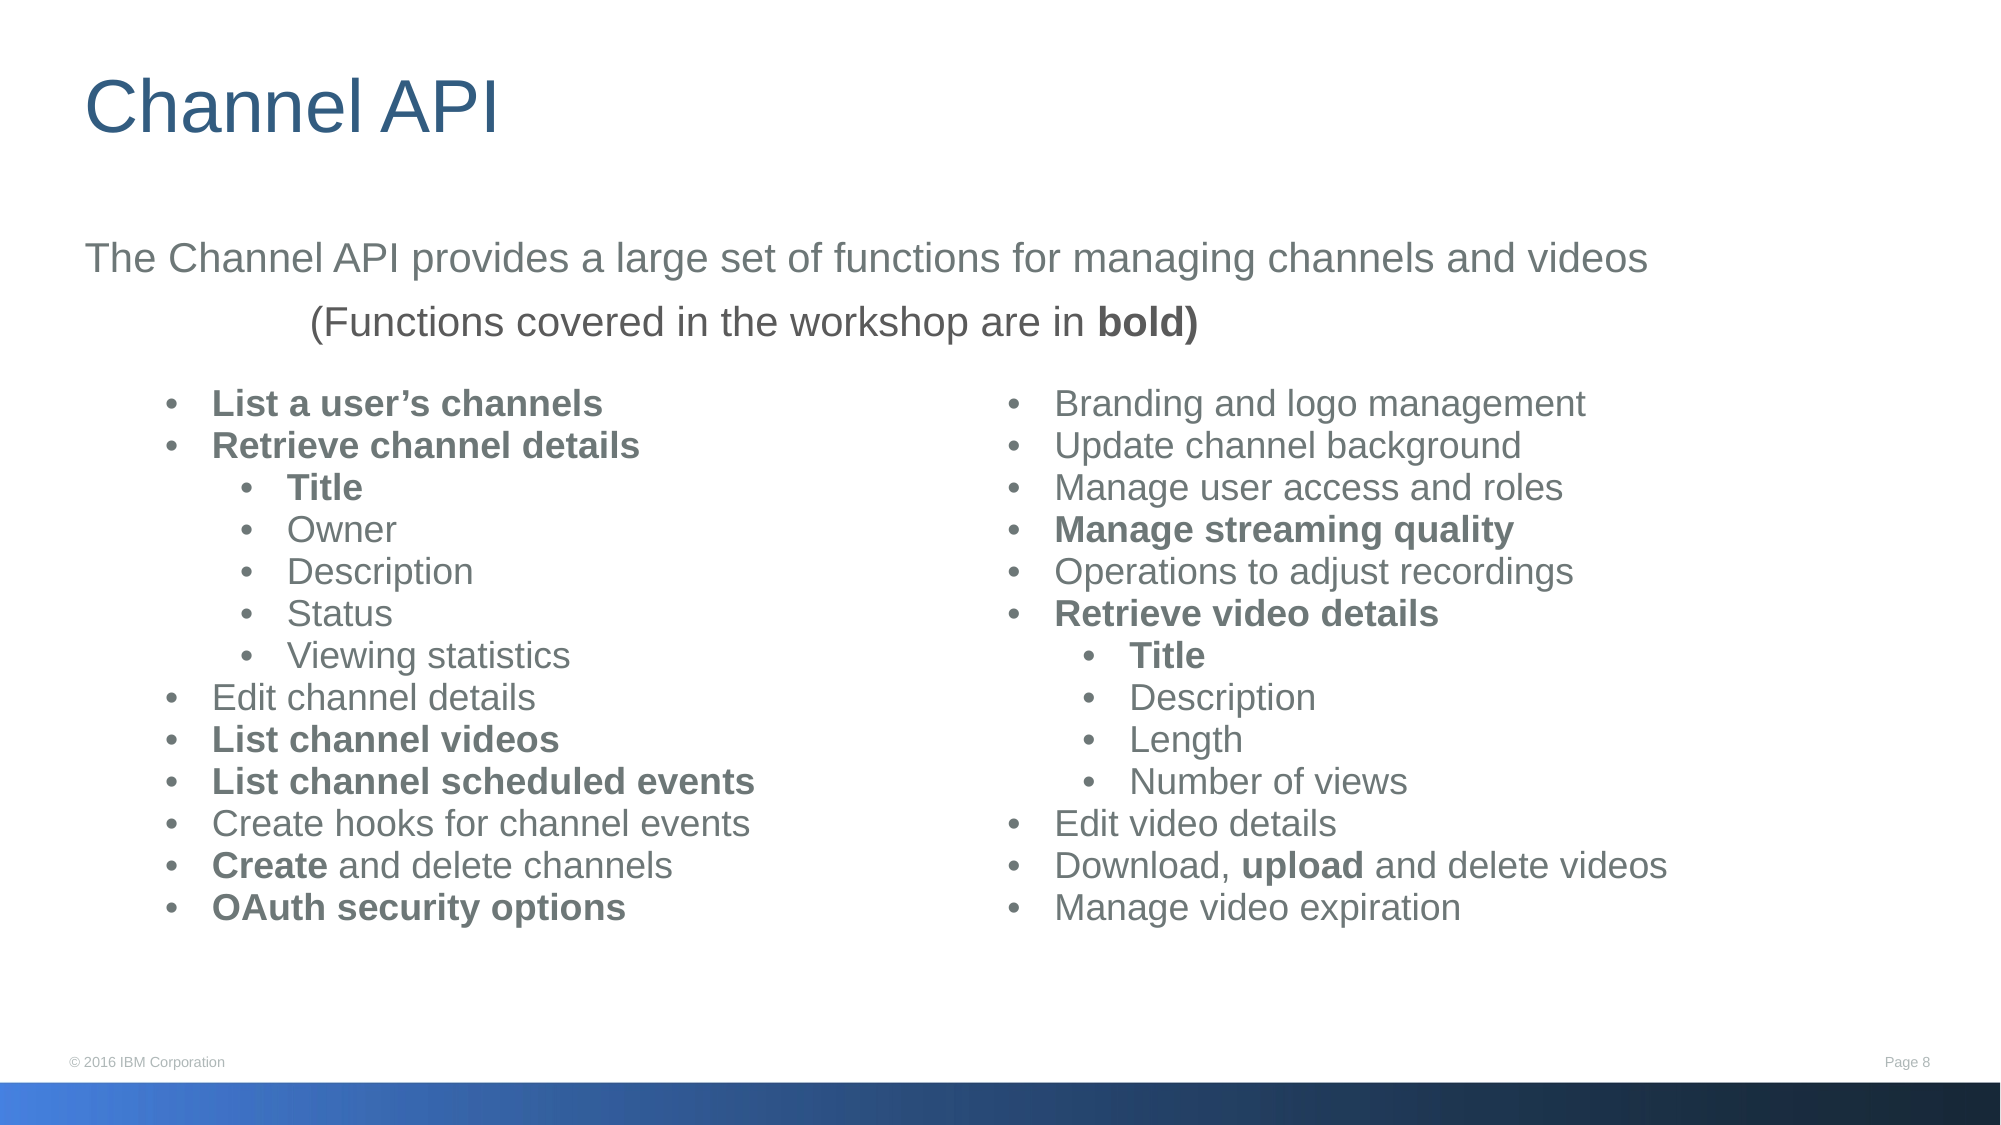

# Channel API
The Channel API provides a large set of functions for managing channels and videos
(Functions covered in the workshop are in bold)
| List a user’s channels Retrieve channel details Title Owner Description Status Viewing statistics Edit channel details List channel videos List channel scheduled events Create hooks for channel events Create and delete channels OAuth security options | Branding and logo management Update channel background Manage user access and roles Manage streaming quality Operations to adjust recordings Retrieve video details Title Description Length Number of views Edit video details Download, upload and delete videos Manage video expiration |
| --- | --- |